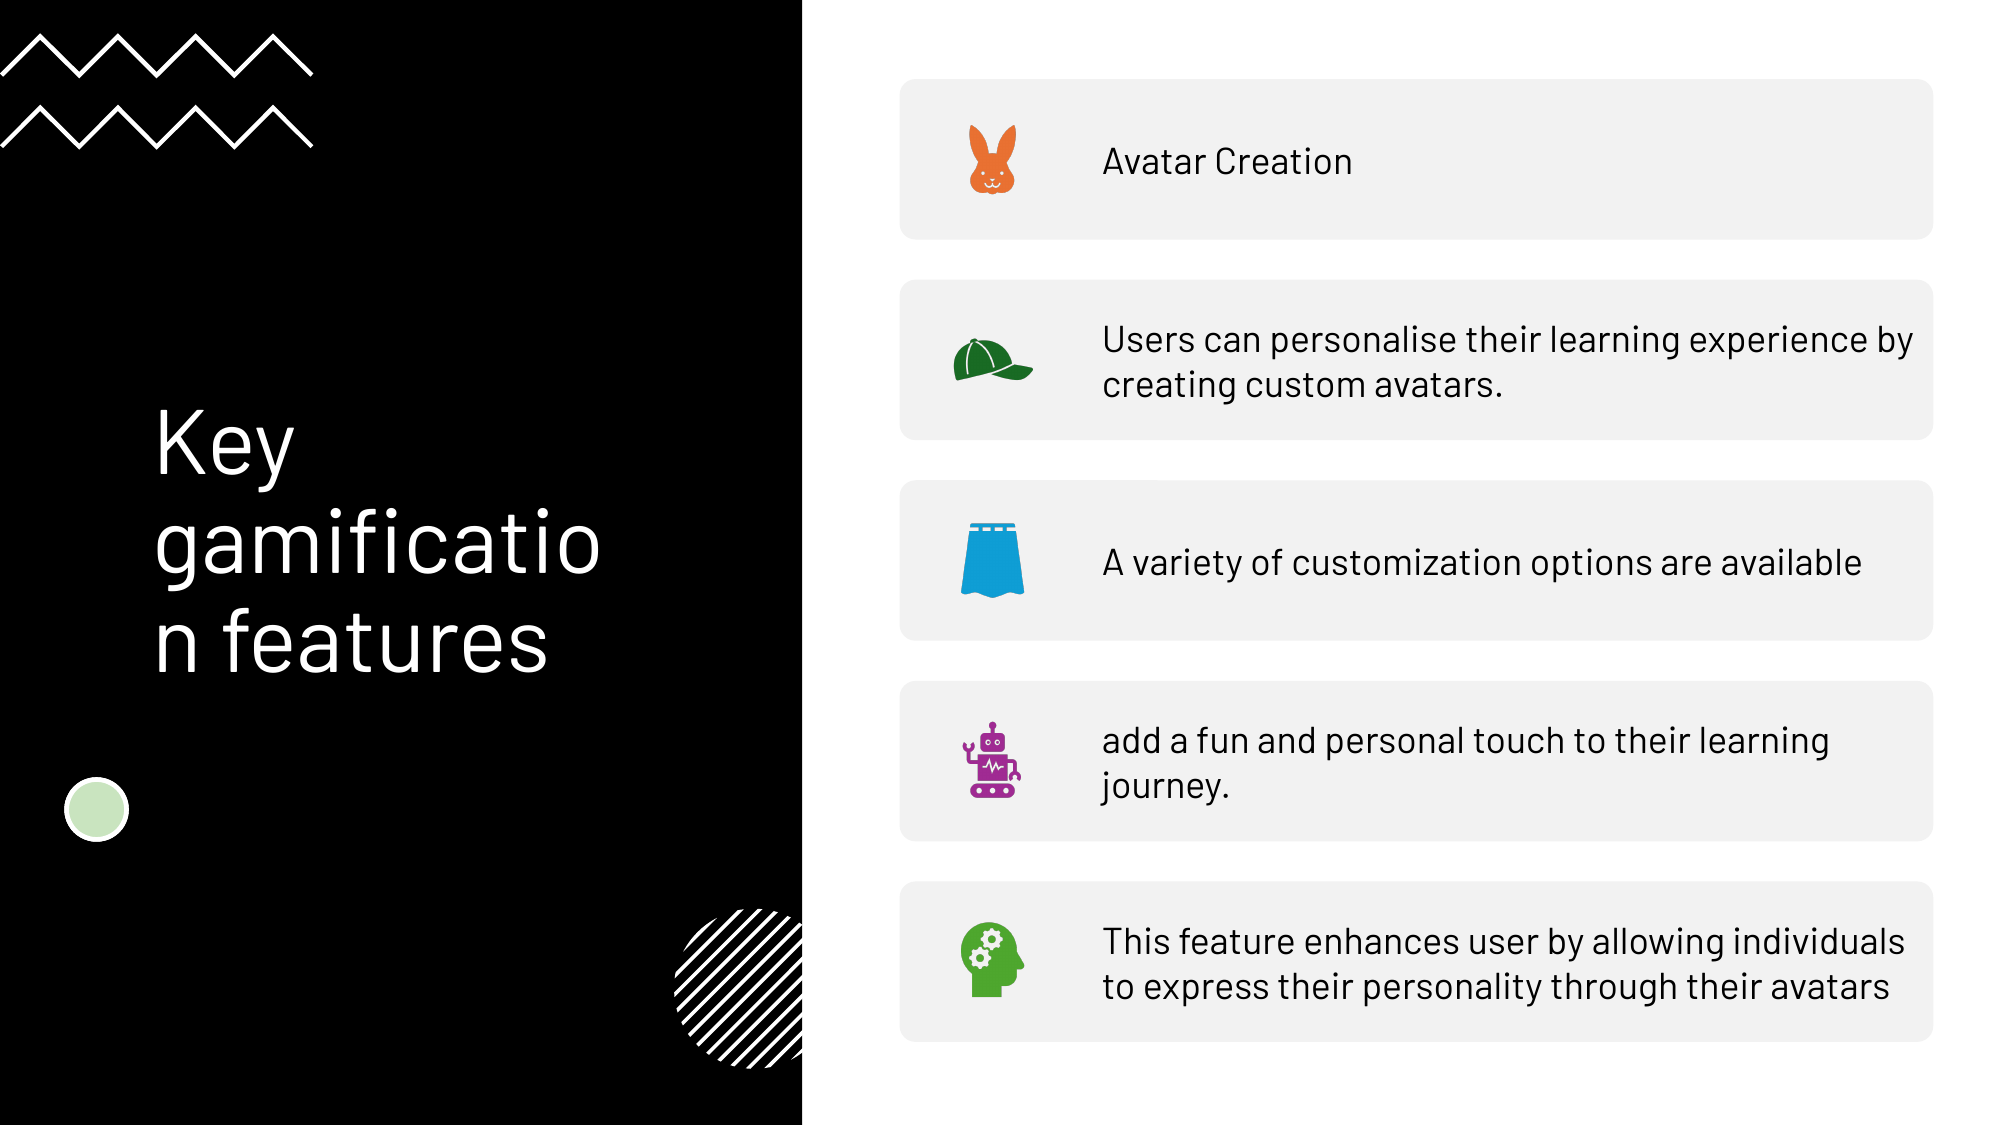

Avatar Creation
Users can personalise their learning experience by creating custom avatars.
A variety of customization options are available
add a fun and personal touch to their learning journey.
This feature enhances user by allowing individuals to express their personality through their avatars
# Key gamification features